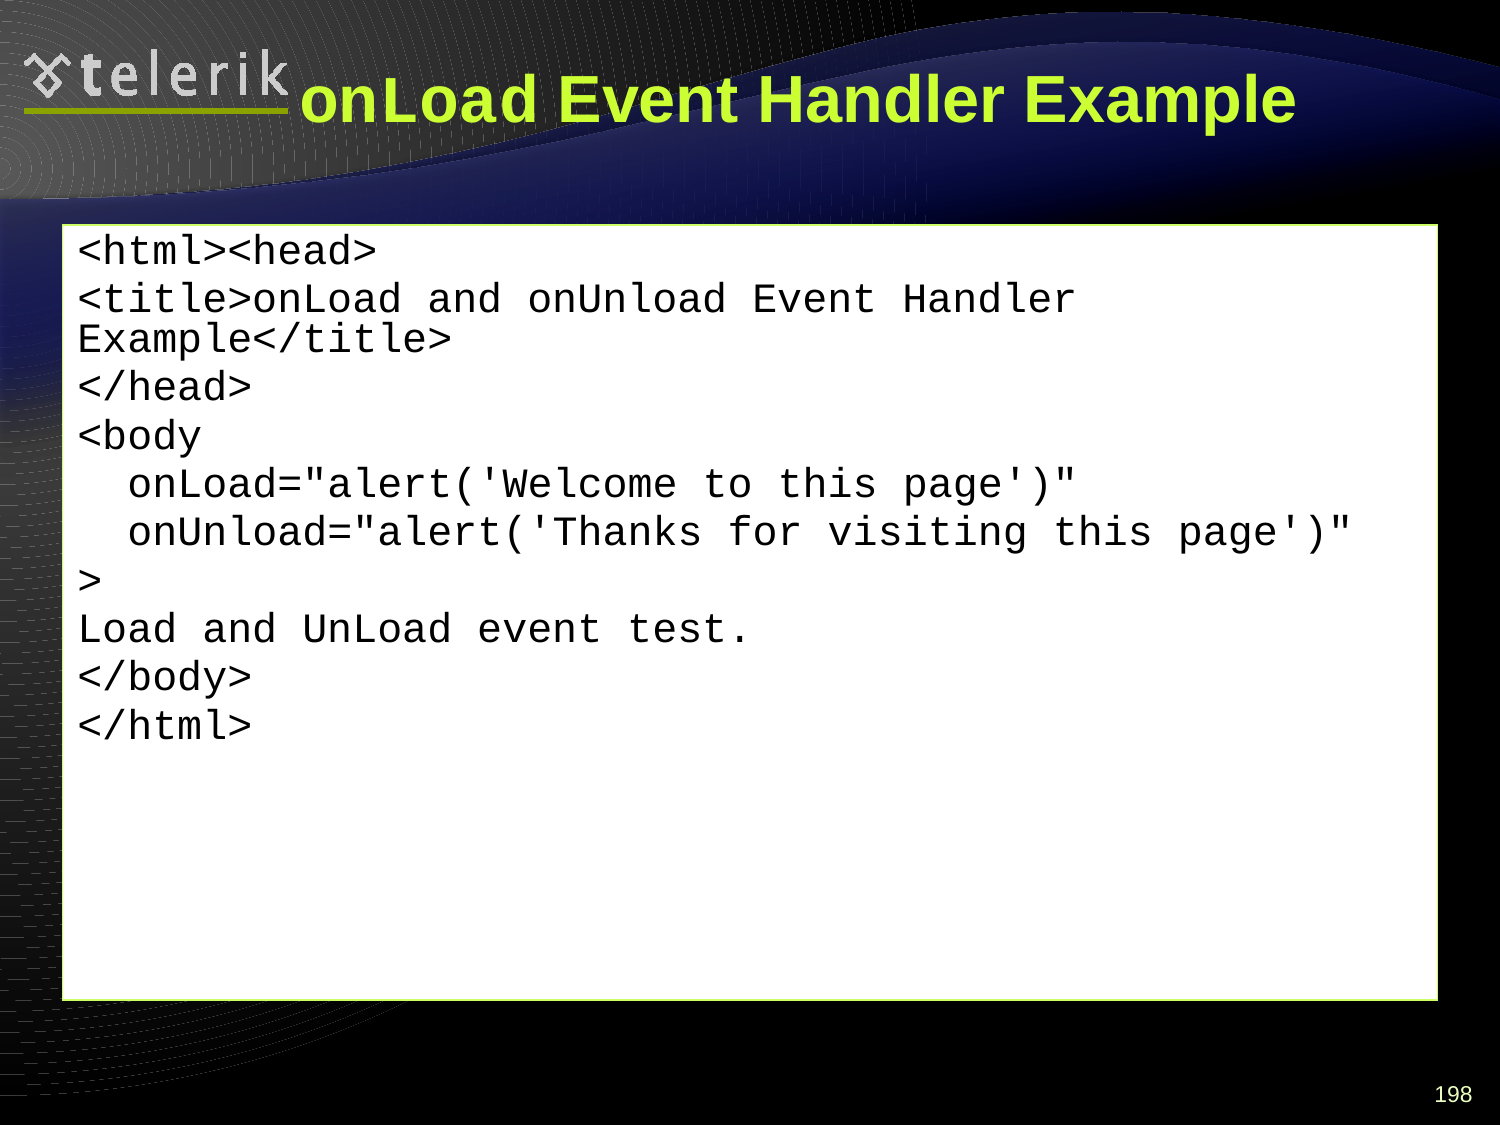

# onLoad Event Handler Example
<html><head>
<title>onLoad and onUnload Event Handler Example</title>
</head>
<body
  onLoad="alert('Welcome to this page')"
  onUnload="alert('Thanks for visiting this page')"
>
Load and UnLoad event test.
</body>
</html>
198